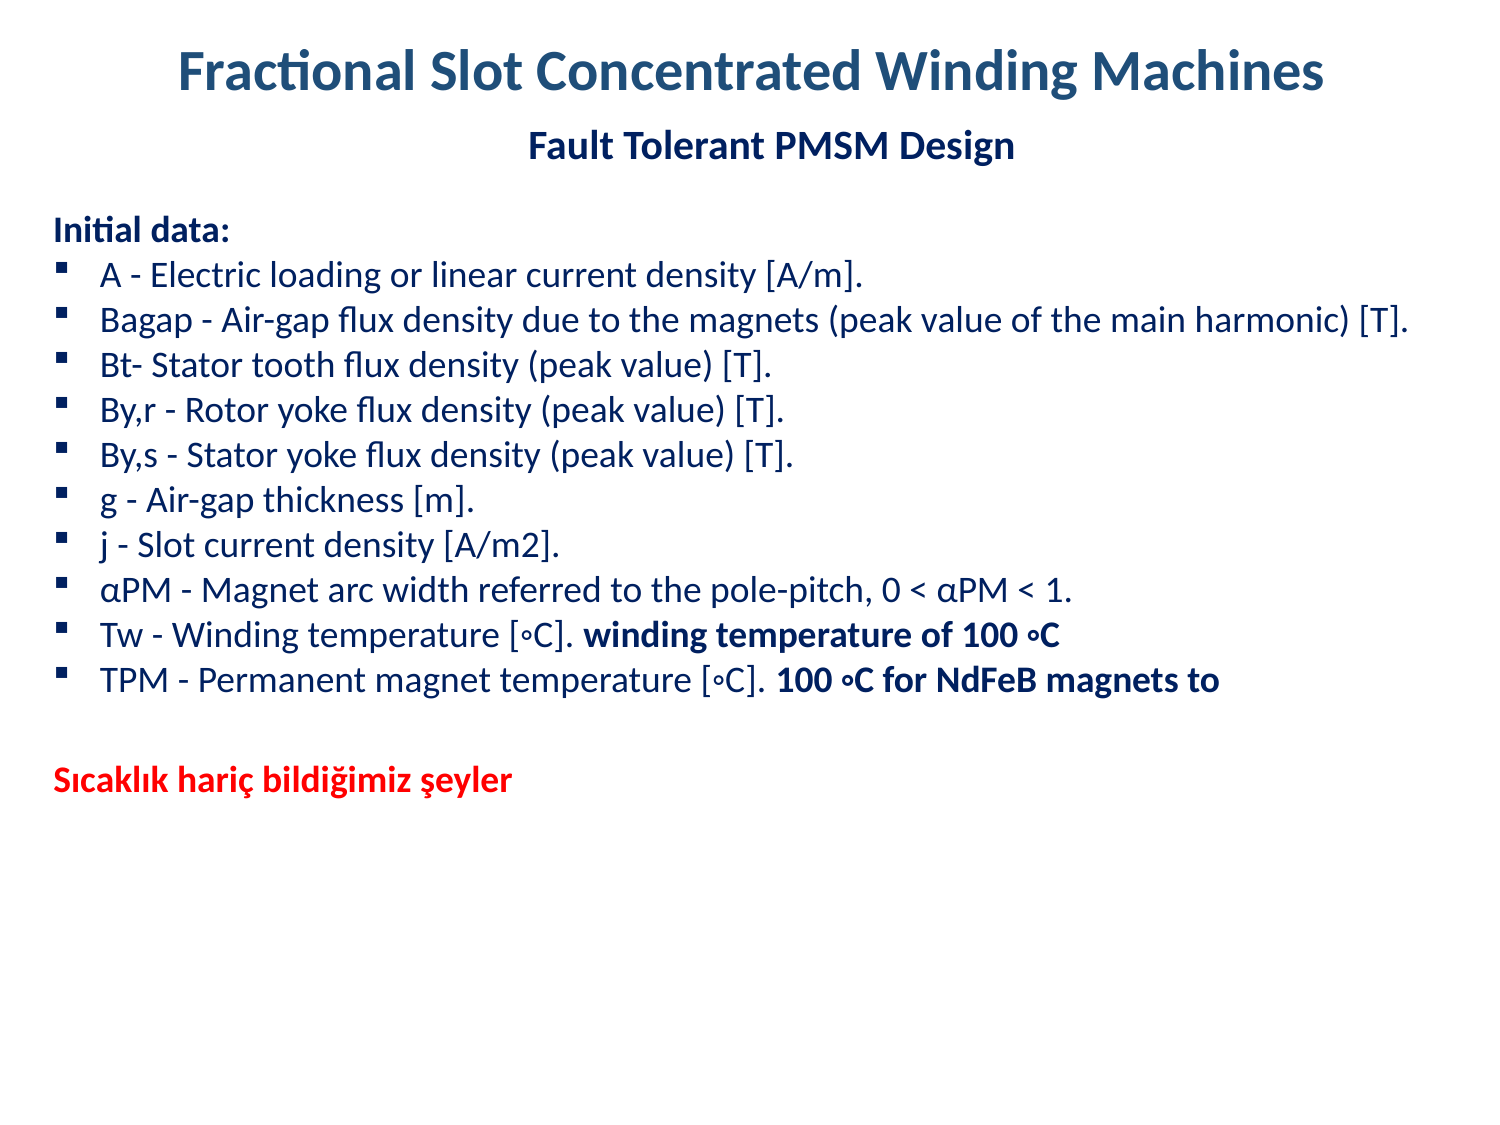

Fractional Slot Concentrated Winding Machines
Fault Tolerant PMSM Design
Initial data:
A - Electric loading or linear current density [A/m].
Bagap - Air-gap flux density due to the magnets (peak value of the main harmonic) [T].
Bt- Stator tooth flux density (peak value) [T].
By,r - Rotor yoke flux density (peak value) [T].
By,s - Stator yoke flux density (peak value) [T].
g - Air-gap thickness [m].
j - Slot current density [A/m2].
αPM - Magnet arc width referred to the pole-pitch, 0 < αPM < 1.
Tw - Winding temperature [◦C]. winding temperature of 100 ◦C
TPM - Permanent magnet temperature [◦C]. 100 ◦C for NdFeB magnets to
Sıcaklık hariç bildiğimiz şeyler